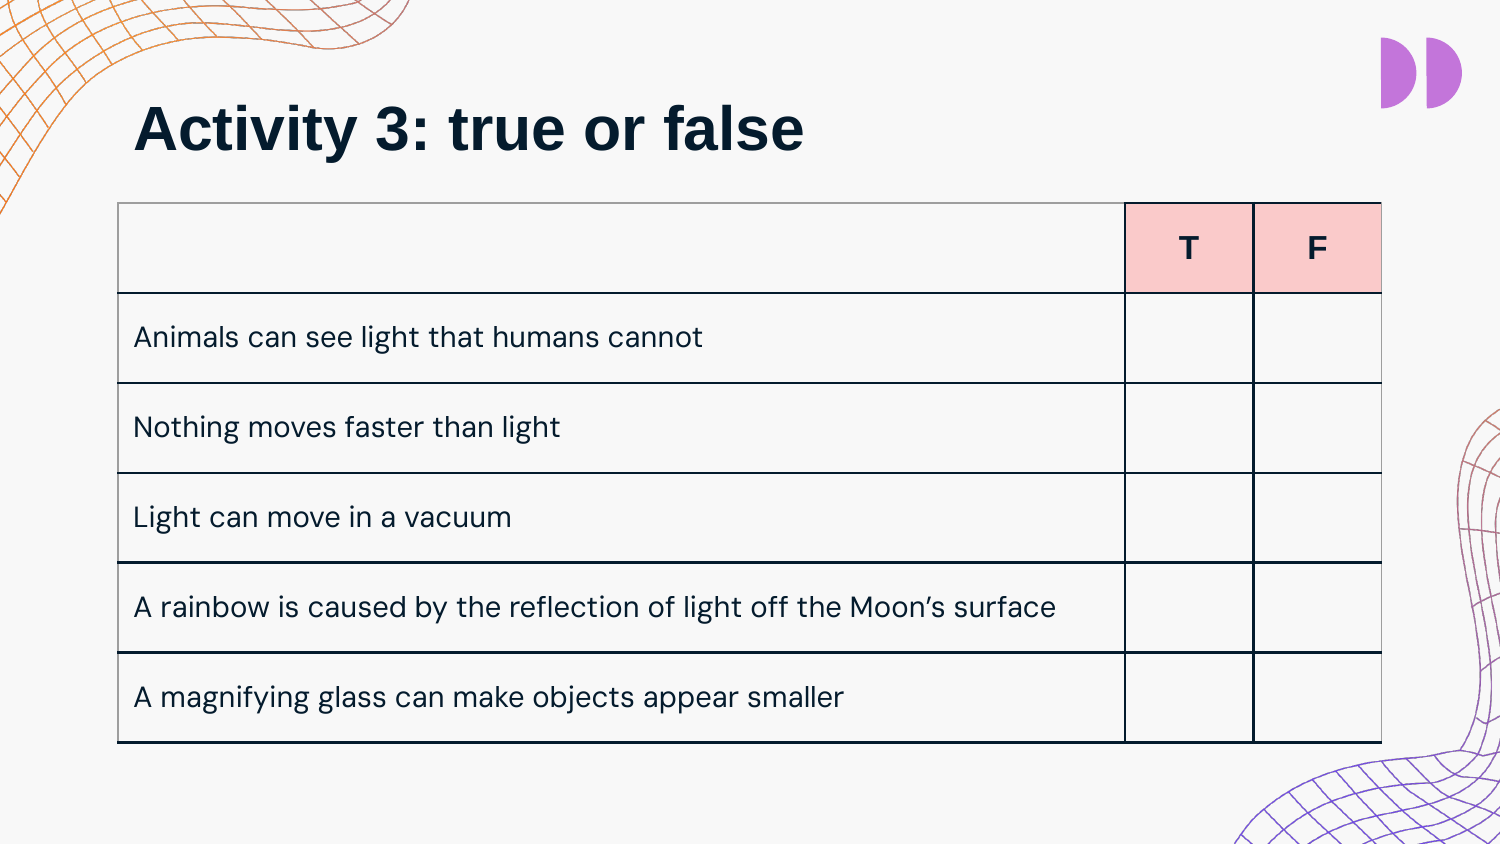

# Activity 3: true or false
|  | T | F |
| --- | --- | --- |
| Animals can see light that humans cannot |  |  |
| Nothing moves faster than light |  |  |
| Light can move in a vacuum |  |  |
| A rainbow is caused by the reflection of light off the Moon’s surface |  |  |
| A magnifying glass can make objects appear smaller |  |  |